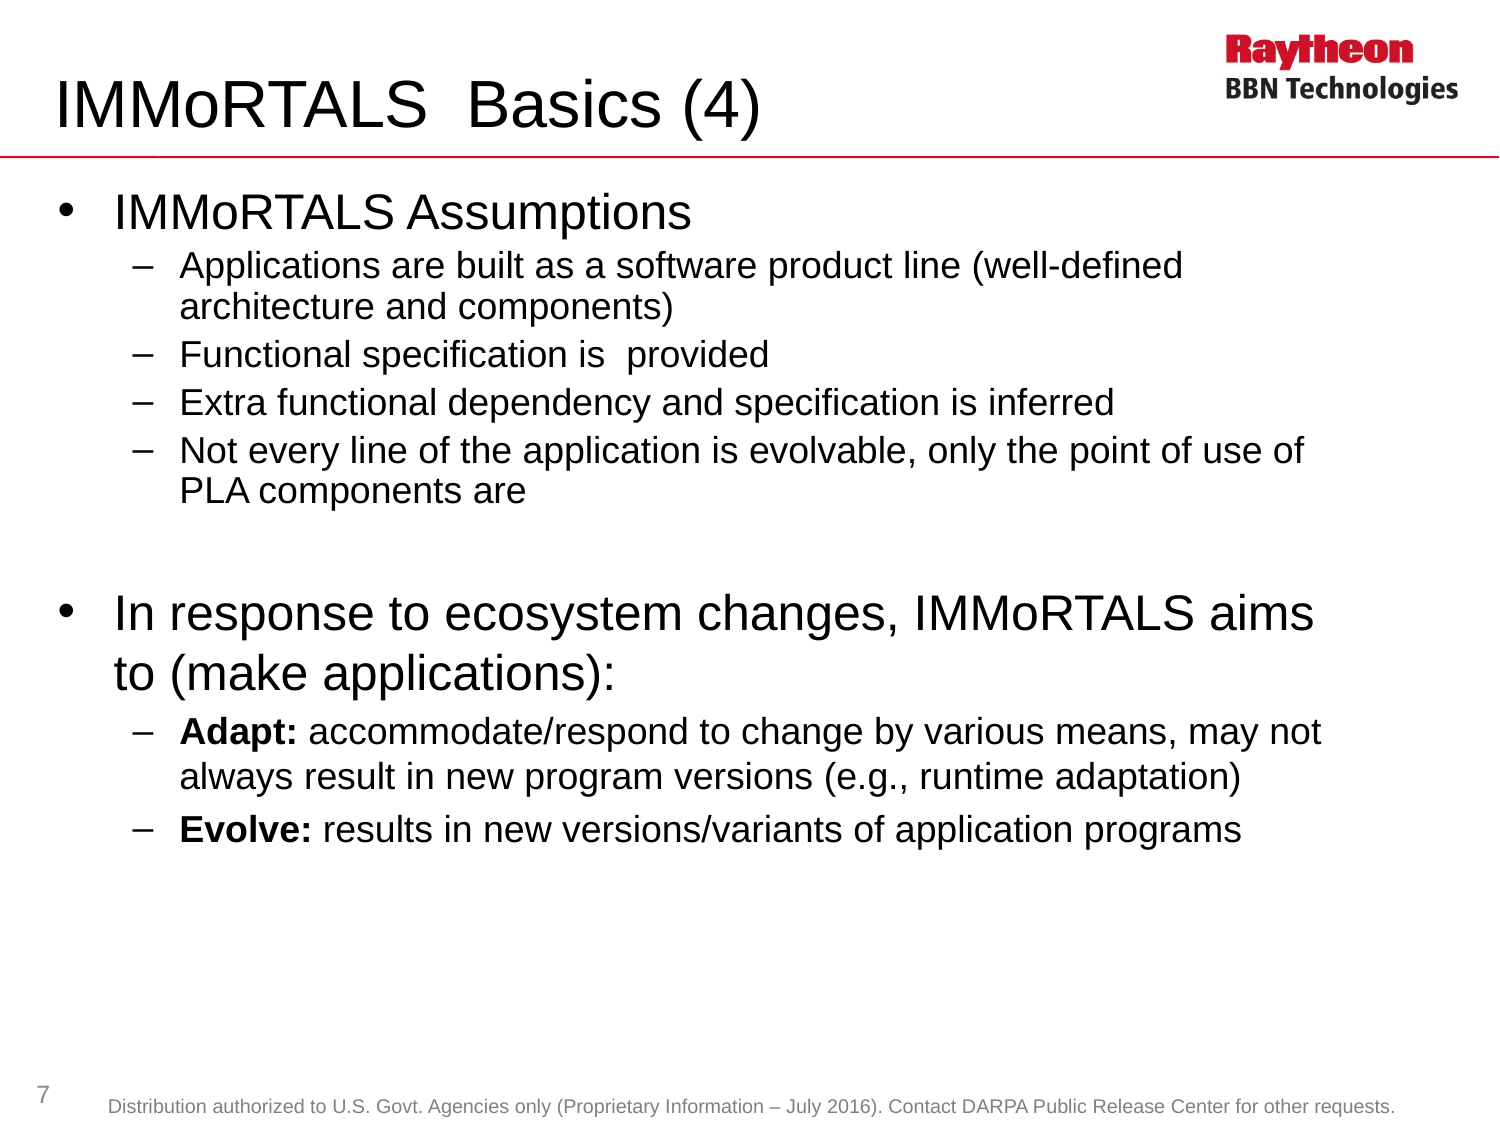

# IMMoRTALS  Basics (4)
IMMoRTALS Assumptions
Applications are built as a software product line (well-defined architecture and components)
Functional specification is  provided
Extra functional dependency and specification is inferred
Not every line of the application is evolvable, only the point of use of PLA components are

In response to ecosystem changes, IMMoRTALS aims to (make applications):
Adapt: accommodate/respond to change by various means, may not always result in new program versions (e.g., runtime adaptation)
Evolve: results in new versions/variants of application programs

7